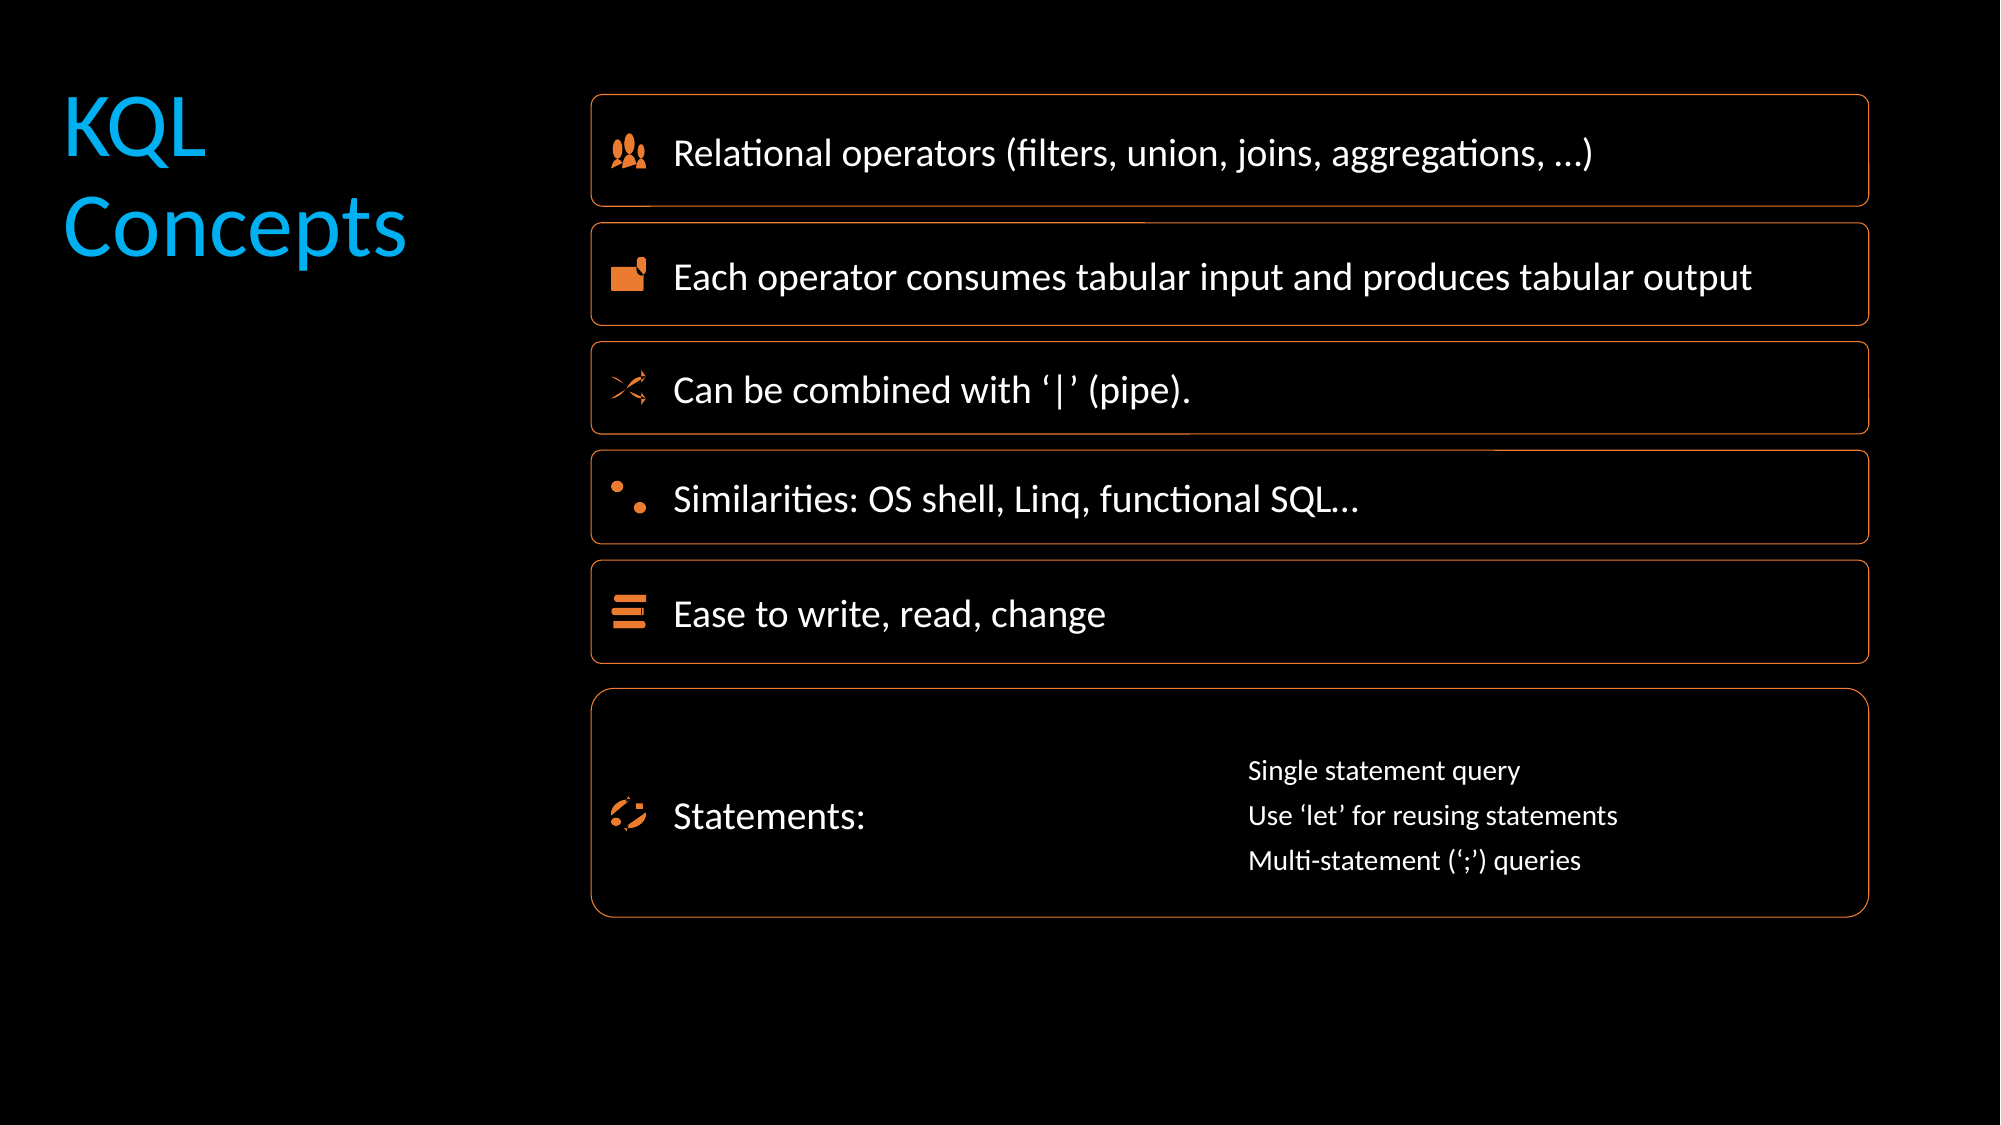

KQL
Concepts
Relational operators (filters, union, joins, aggregations, …)
Each operator consumes tabular input and produces tabular output
Can be combined with ‘|’ (pipe).
Similarities: OS shell, Linq, functional SQL…
Ease to write, read, change
Statements:
Single statement query
Use ‘let’ for reusing statements
Multi-statement (‘;’) queries